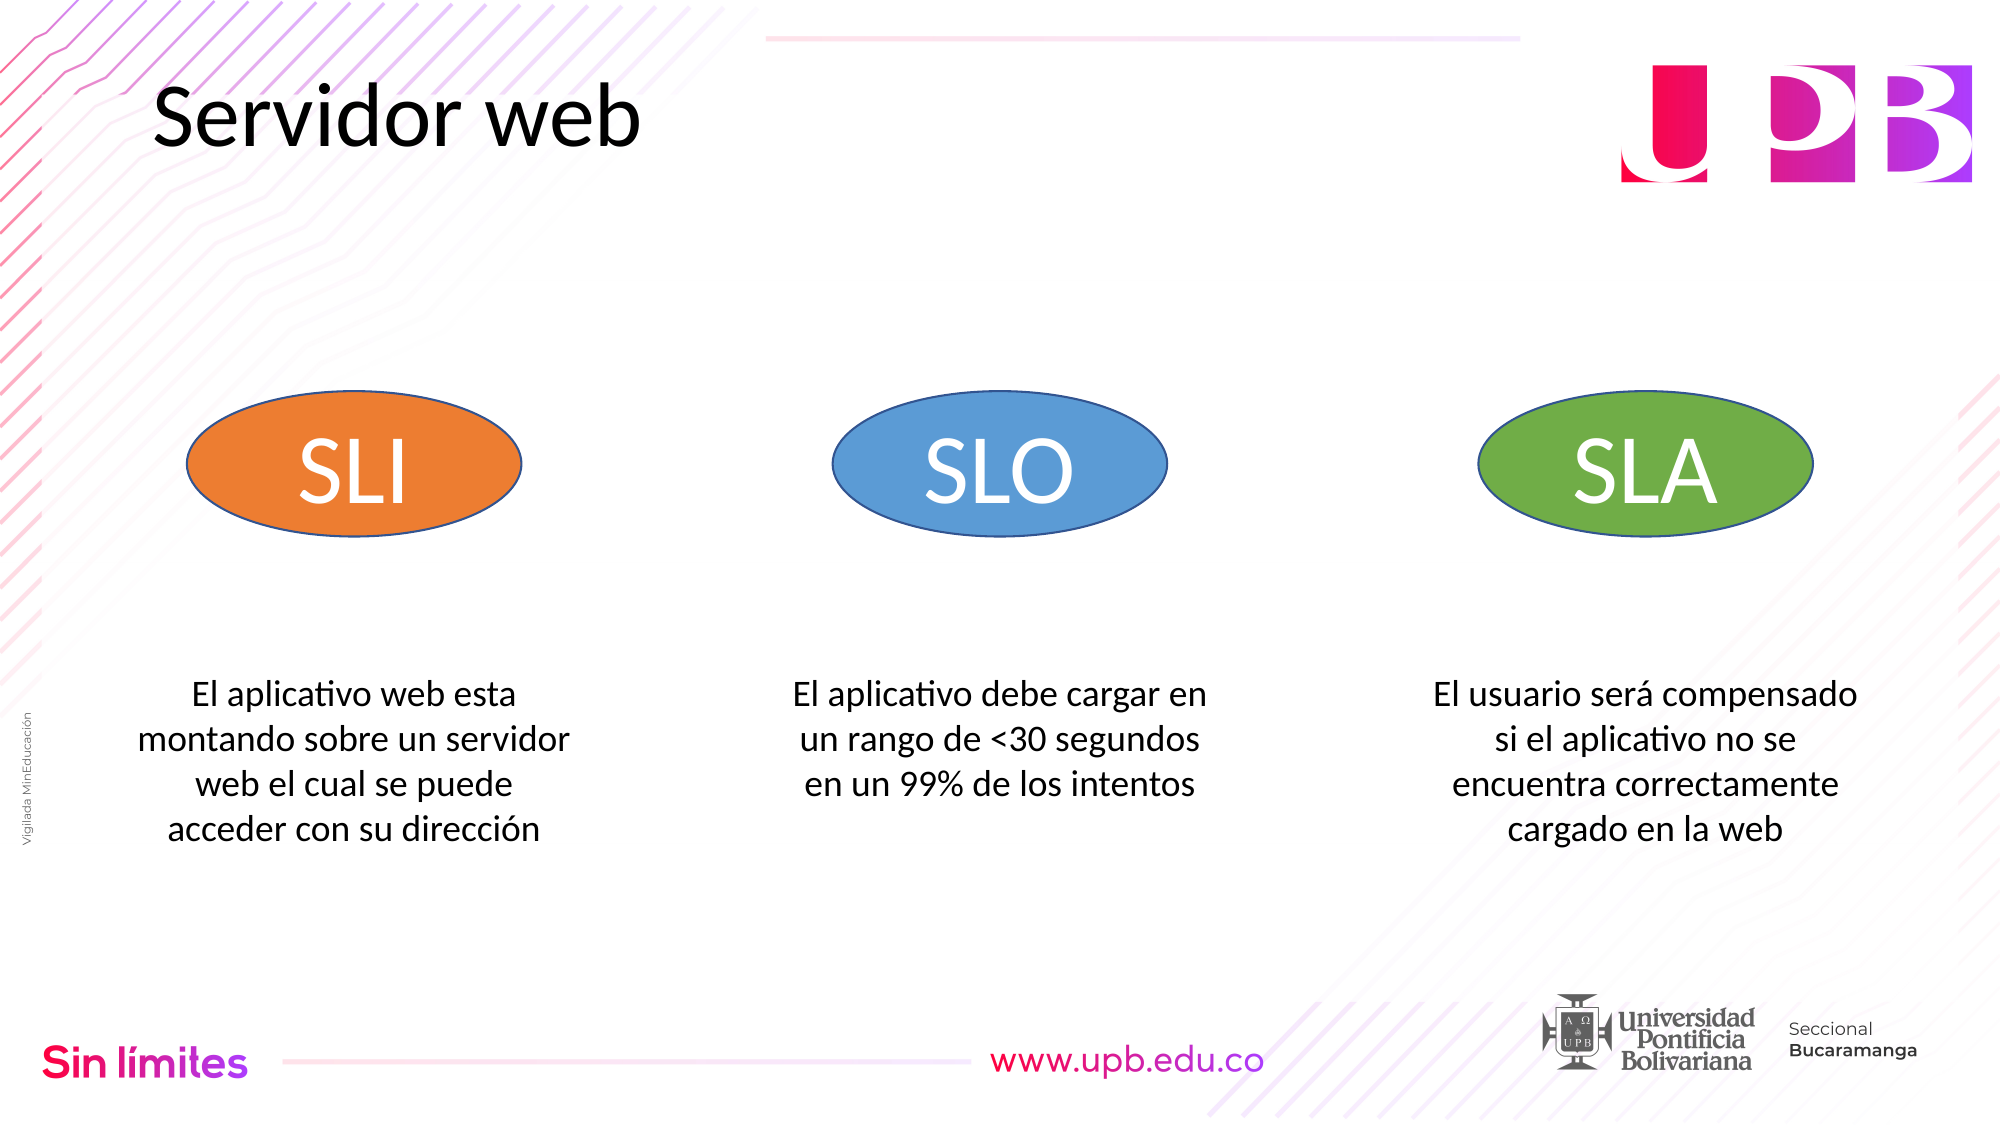

# Servidor web
SLI
SLO
SLA
El usuario será compensado si el aplicativo no se encuentra correctamente cargado en la web
El aplicativo debe cargar en un rango de <30 segundos en un 99% de los intentos
El aplicativo web esta montando sobre un servidor web el cual se puede acceder con su dirección